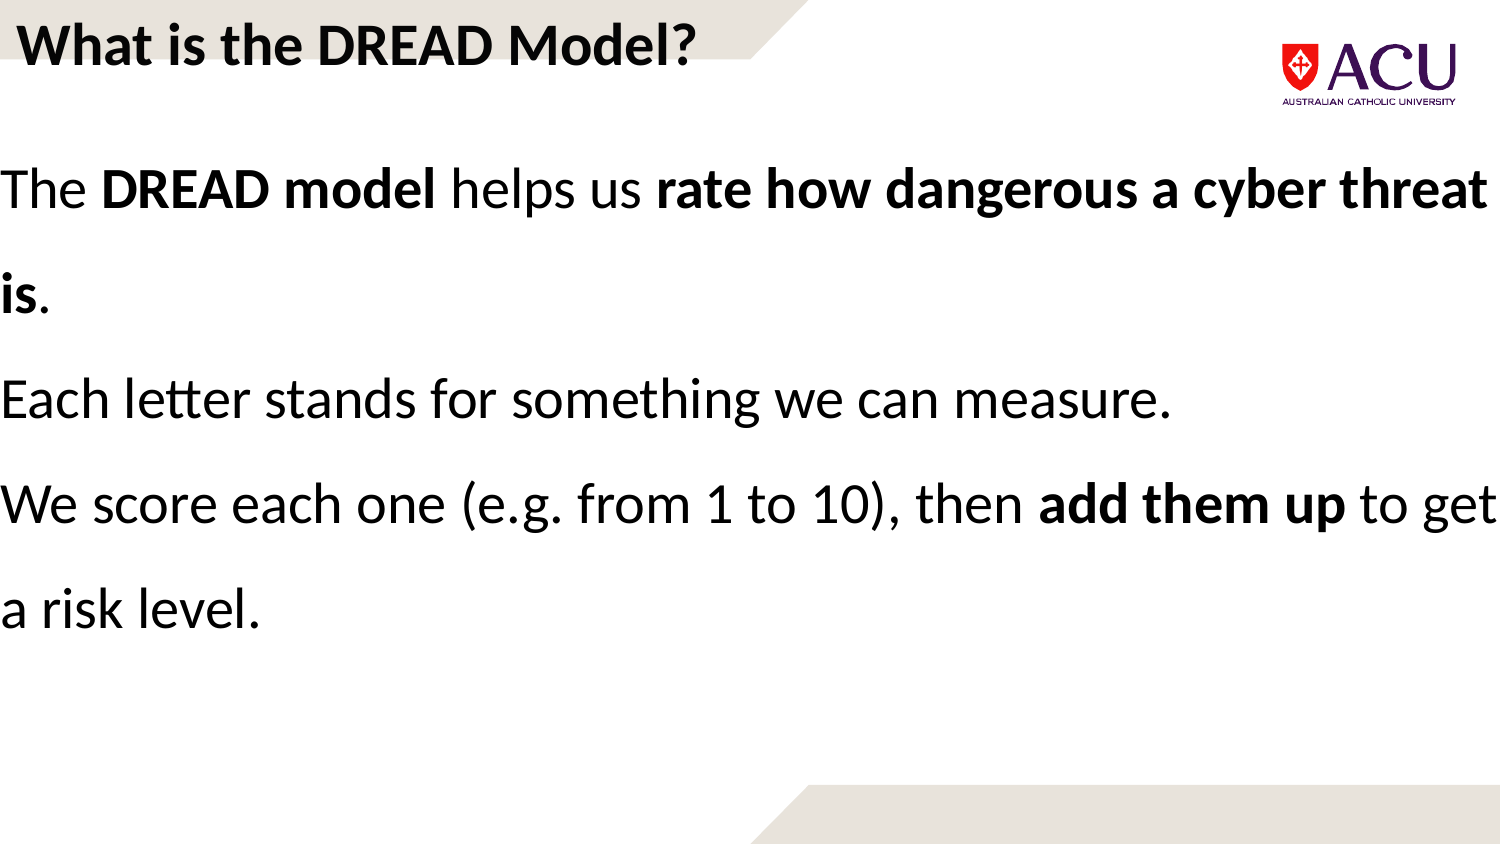

# What is the DREAD Model?
The DREAD model helps us rate how dangerous a cyber threat is.
Each letter stands for something we can measure.
We score each one (e.g. from 1 to 10), then add them up to get a risk level.